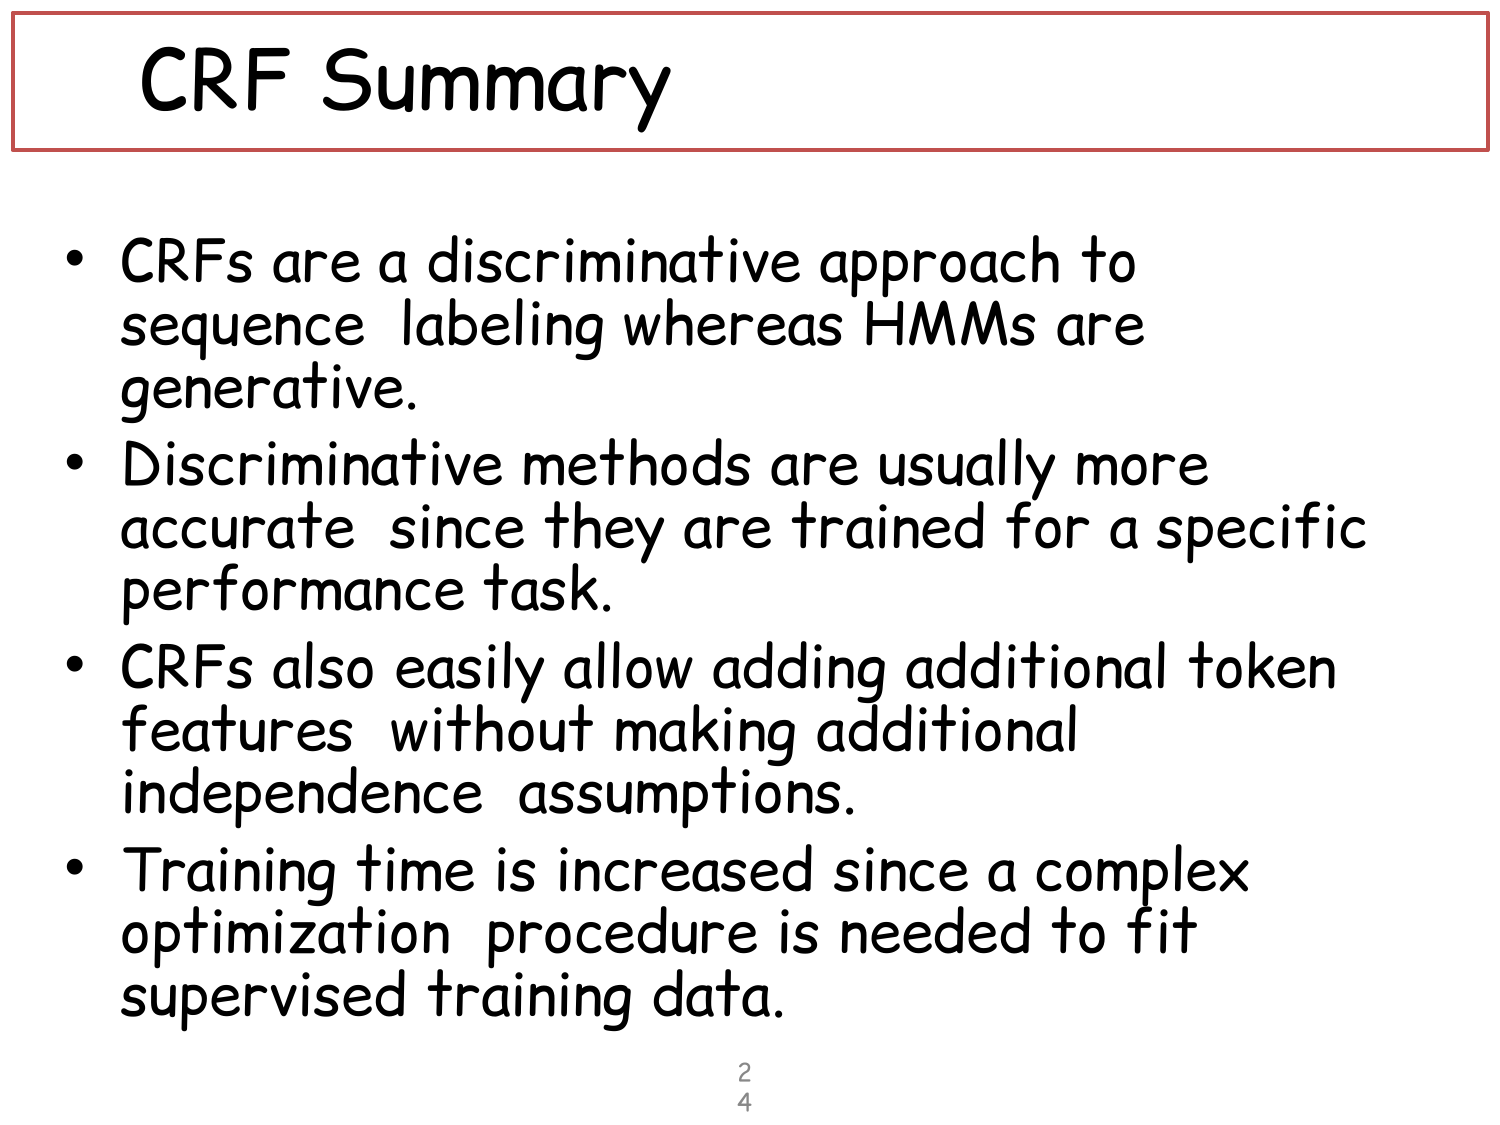

# CRF Summary
CRFs are a discriminative approach to sequence  labeling whereas HMMs are generative.
Discriminative methods are usually more accurate  since they are trained for a specific performance task.
CRFs also easily allow adding additional token features  without making additional independence  assumptions.
Training time is increased since a complex optimization  procedure is needed to fit supervised training data.
24